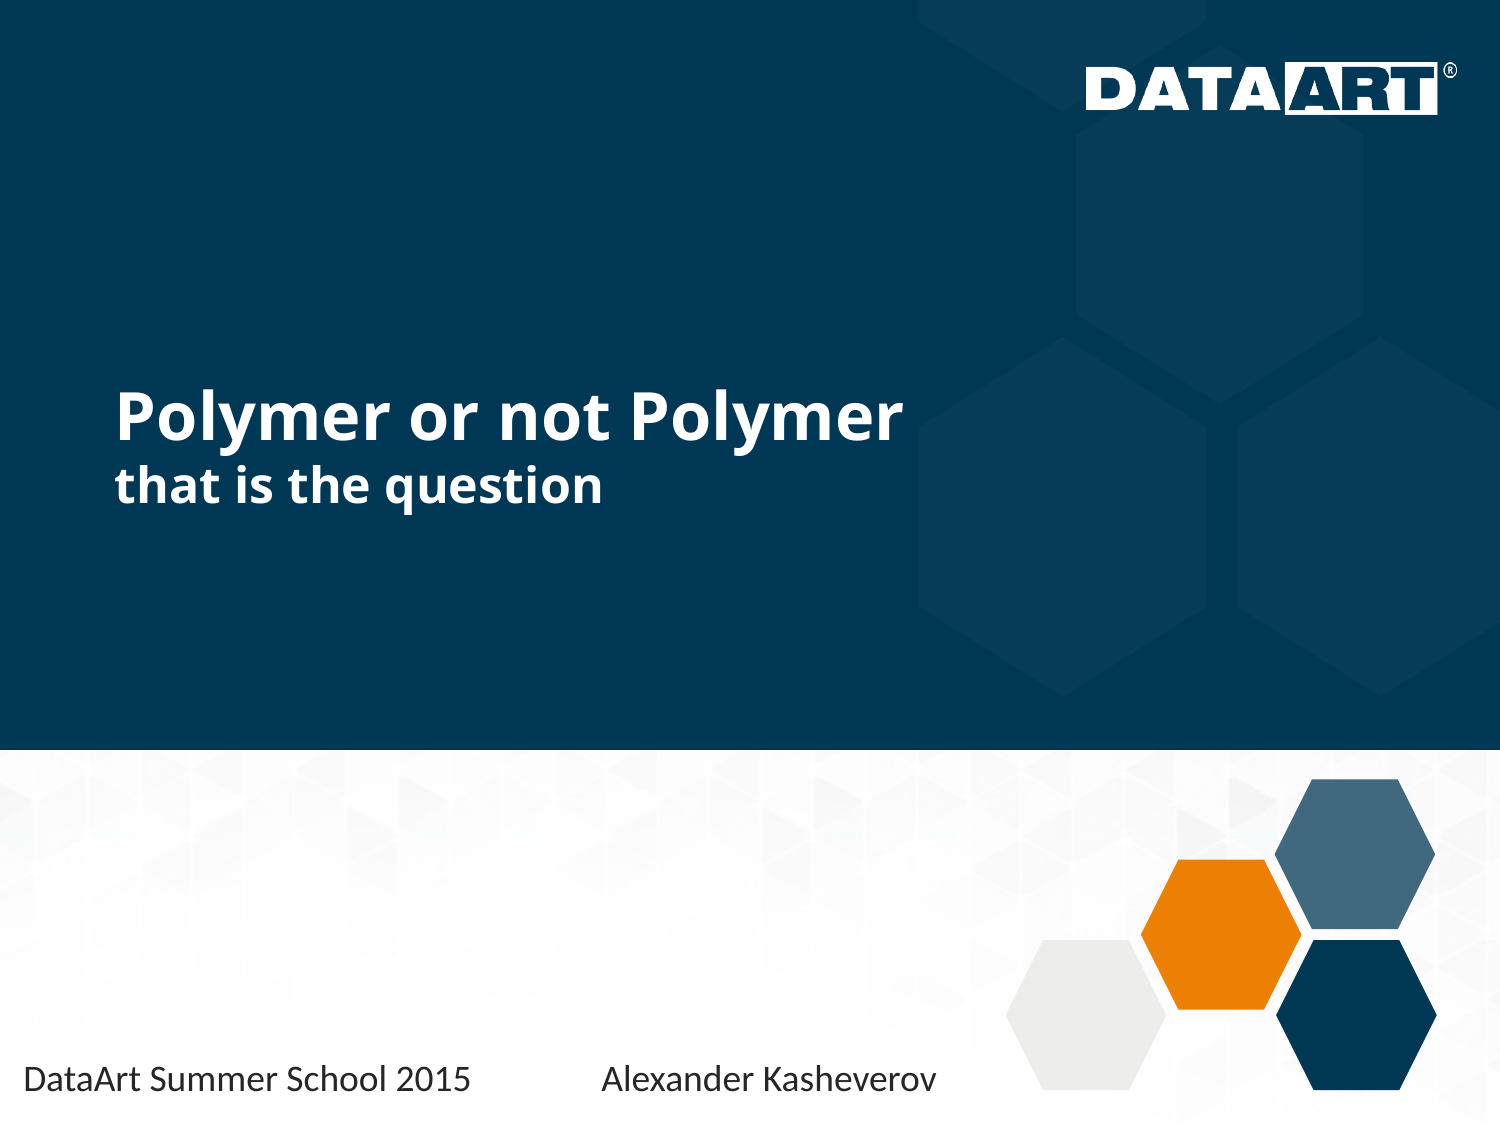

# Polymer or not Polymer that is the question
DataArt Summer School 2015
Alexander Kasheverov